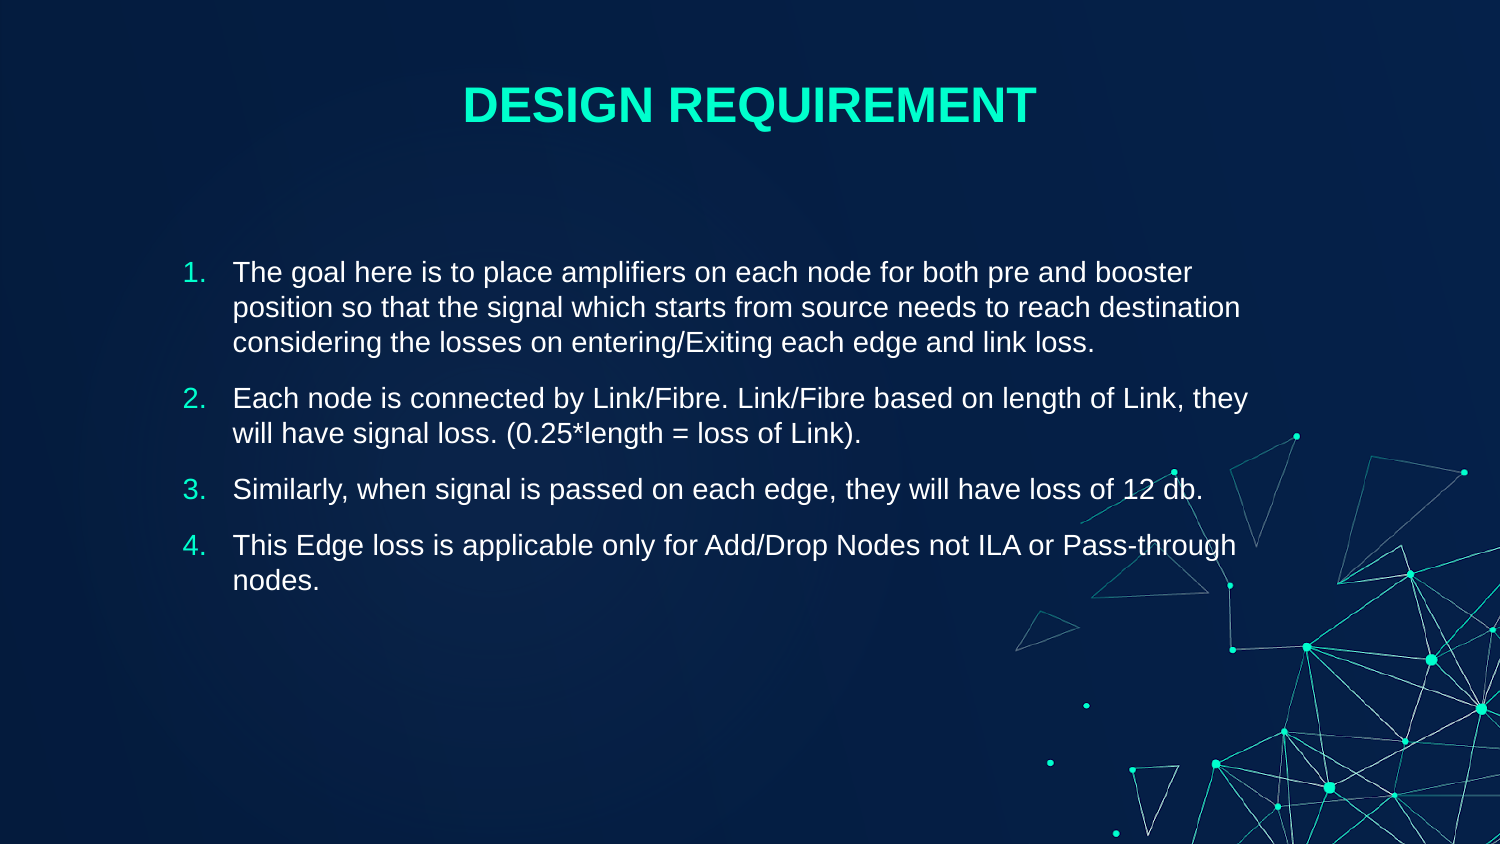

# DESIGN REQUIREMENT

The goal here is to place amplifiers on each node for both pre and booster position so that the signal which starts from source needs to reach destination considering the losses on entering/Exiting each edge and link loss.
Each node is connected by Link/Fibre. Link/Fibre based on length of Link, they will have signal loss. (0.25*length = loss of Link).
Similarly, when signal is passed on each edge, they will have loss of 12 db.
This Edge loss is applicable only for Add/Drop Nodes not ILA or Pass-through nodes.